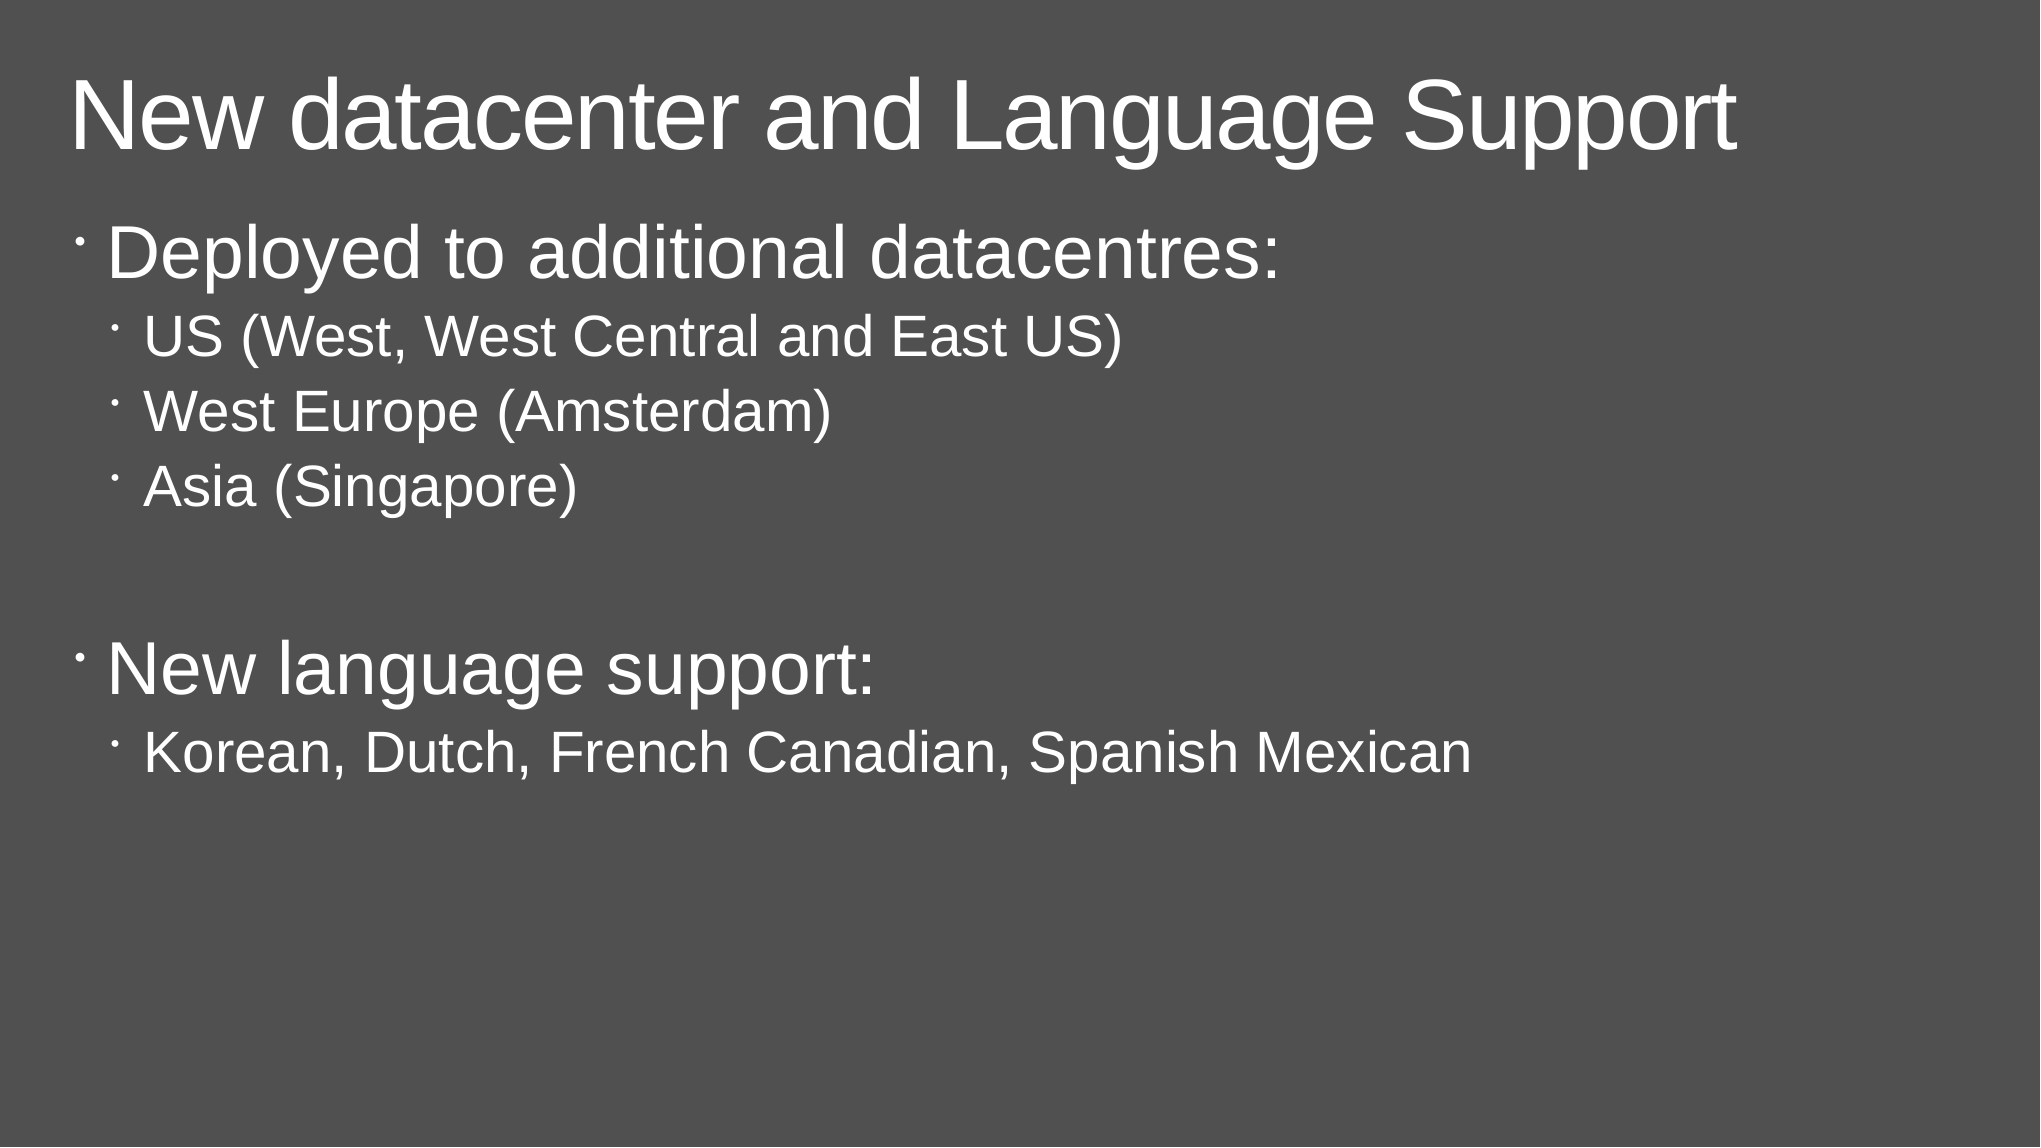

# New datacenter and Language Support
Deployed to additional datacentres:
US (West, West Central and East US)
West Europe (Amsterdam)
Asia (Singapore)

New language support:
Korean, Dutch, French Canadian, Spanish Mexican